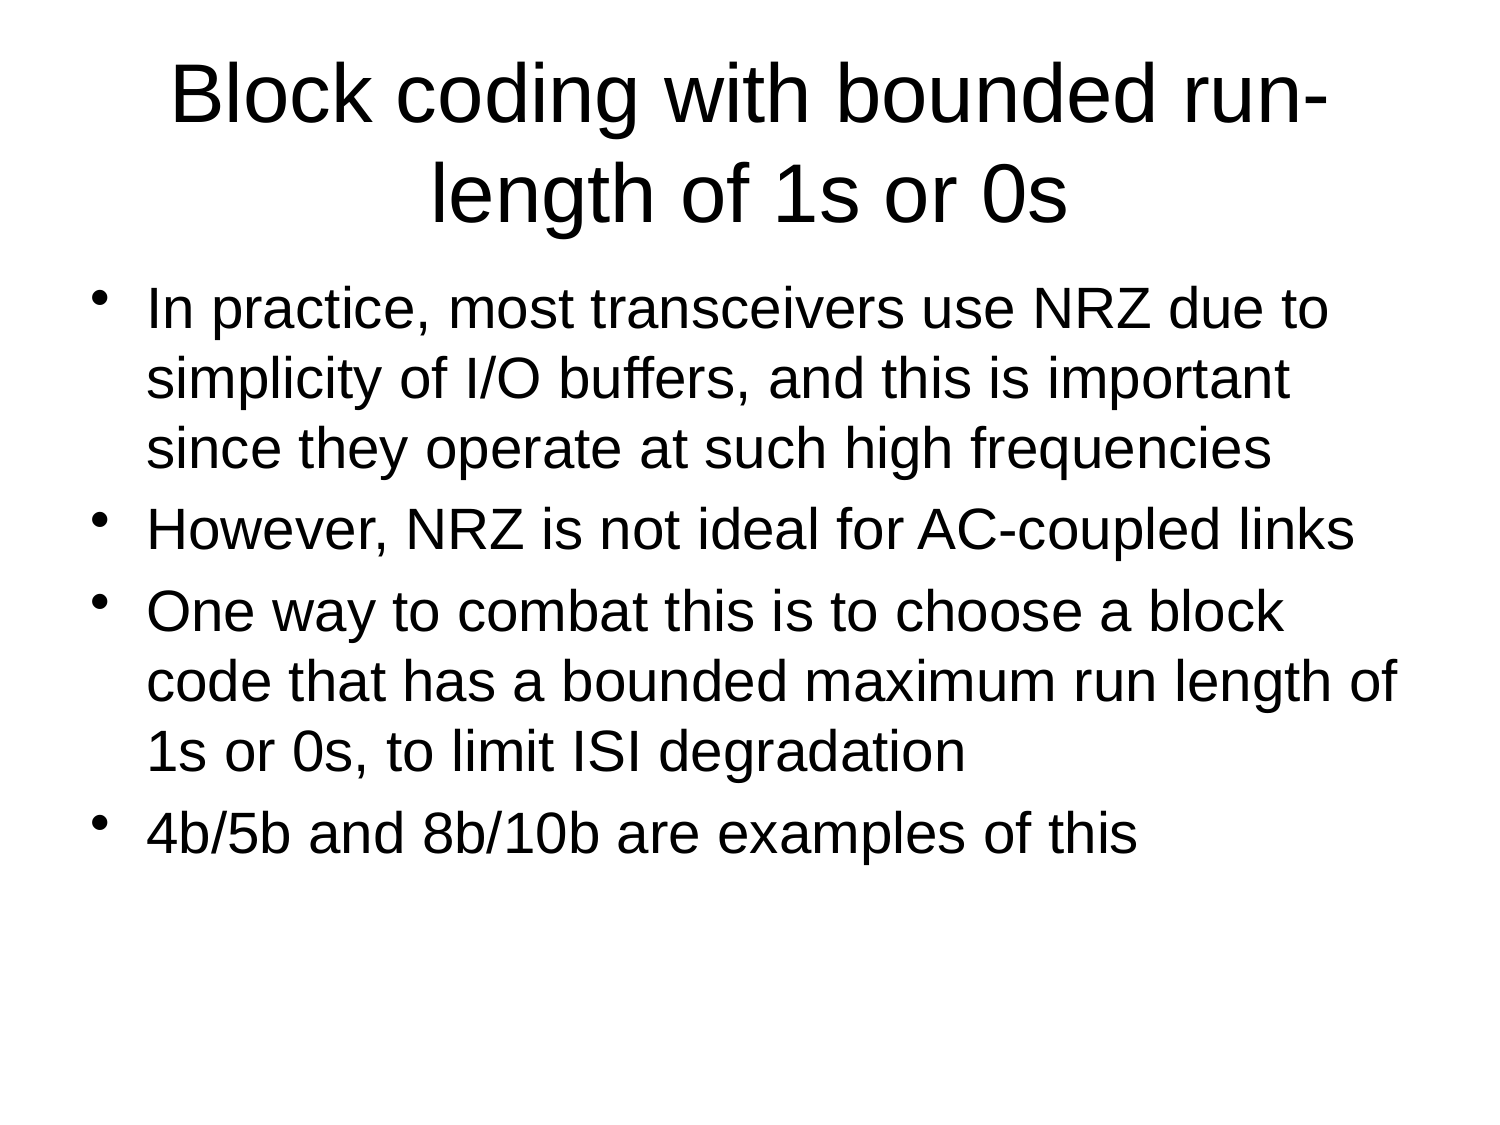

Block coding with bounded run-length of 1s or 0s
In practice, most transceivers use NRZ due to simplicity of I/O buffers, and this is important since they operate at such high frequencies
However, NRZ is not ideal for AC-coupled links
One way to combat this is to choose a block code that has a bounded maximum run length of 1s or 0s, to limit ISI degradation
4b/5b and 8b/10b are examples of this